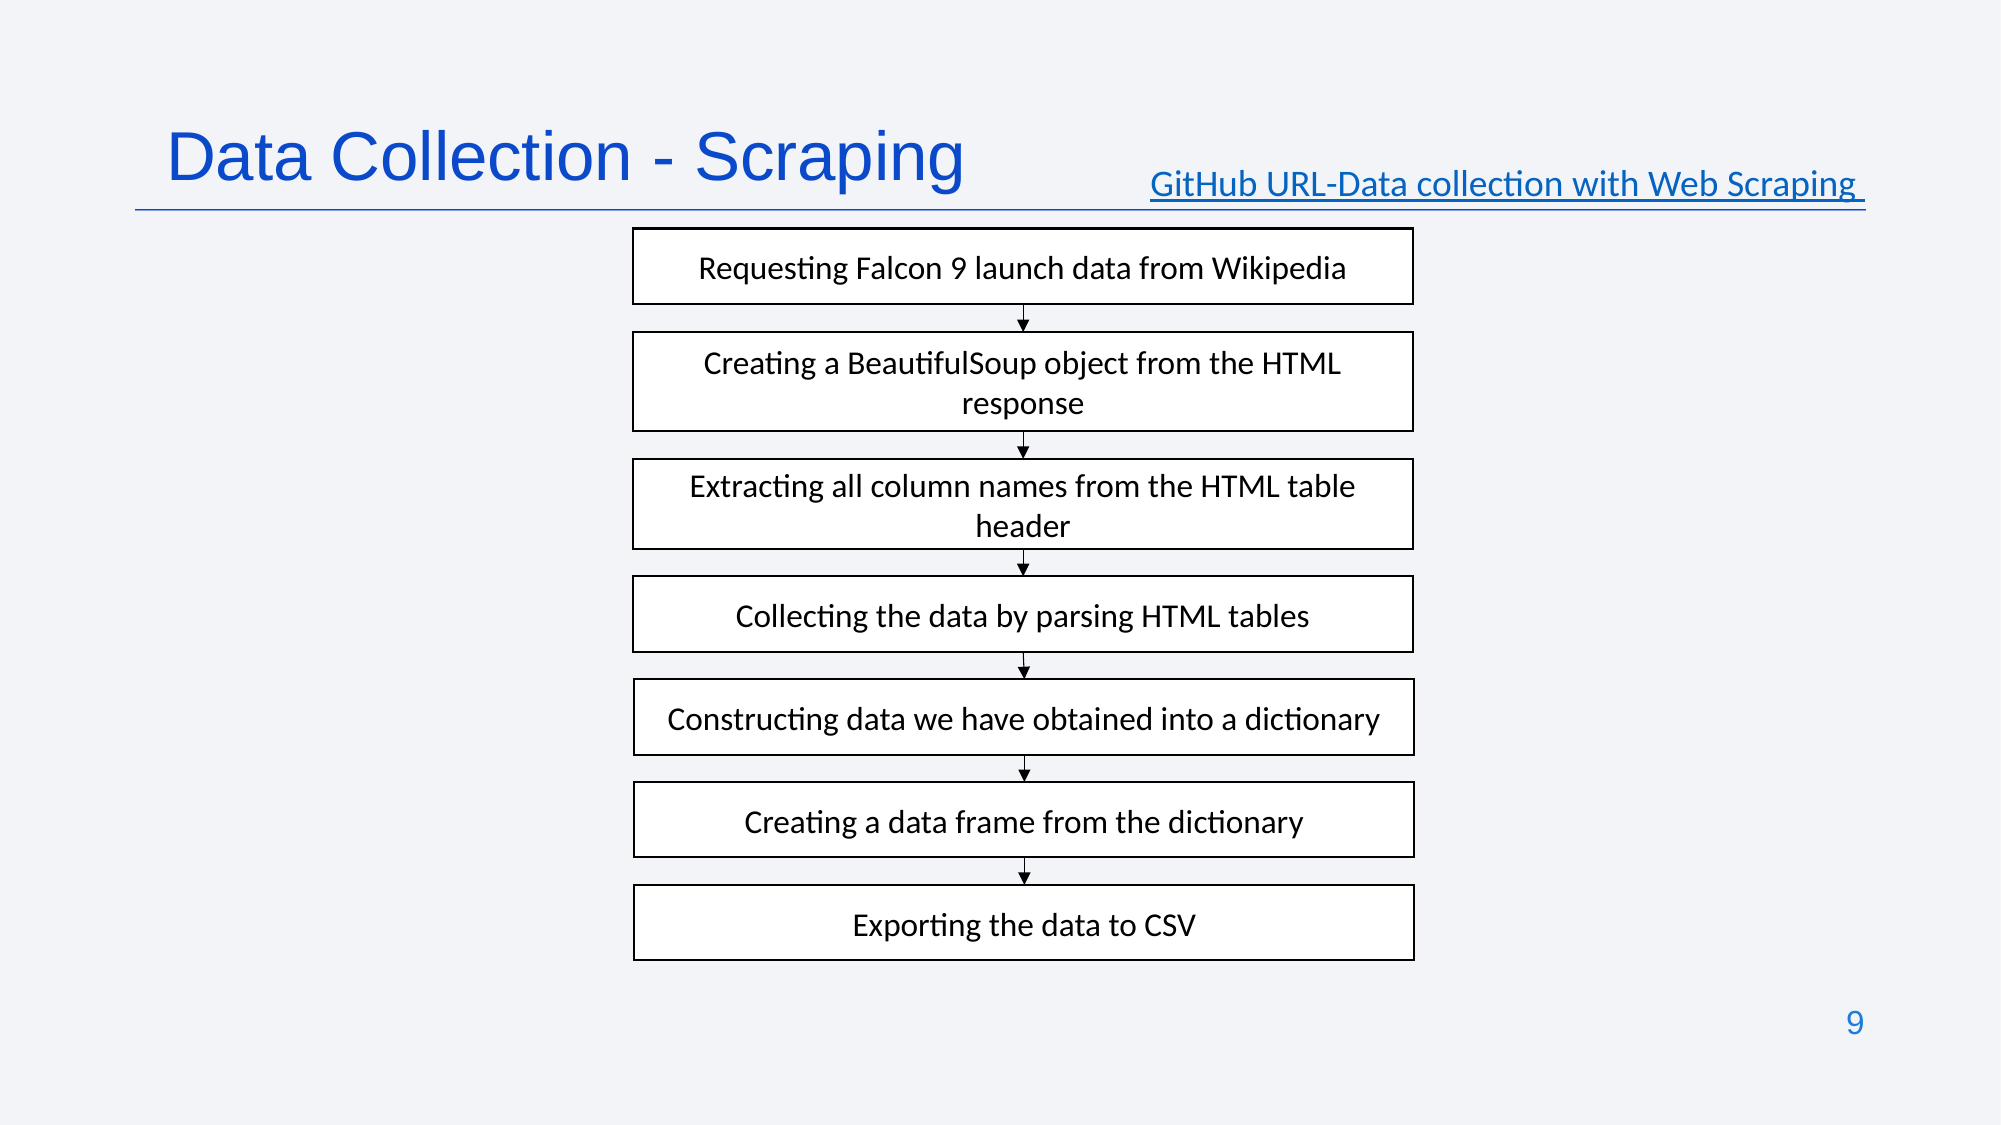

Data Collection - Scraping
GitHub URL-Data collection with Web Scraping
Requesting Falcon 9 launch data from Wikipedia
Creating a BeautifulSoup object from the HTML response
Extracting all column names from the HTML table header
Collecting the data by parsing HTML tables
Constructing data we have obtained into a dictionary
Creating a data frame from the dictionary
Exporting the data to CSV
9